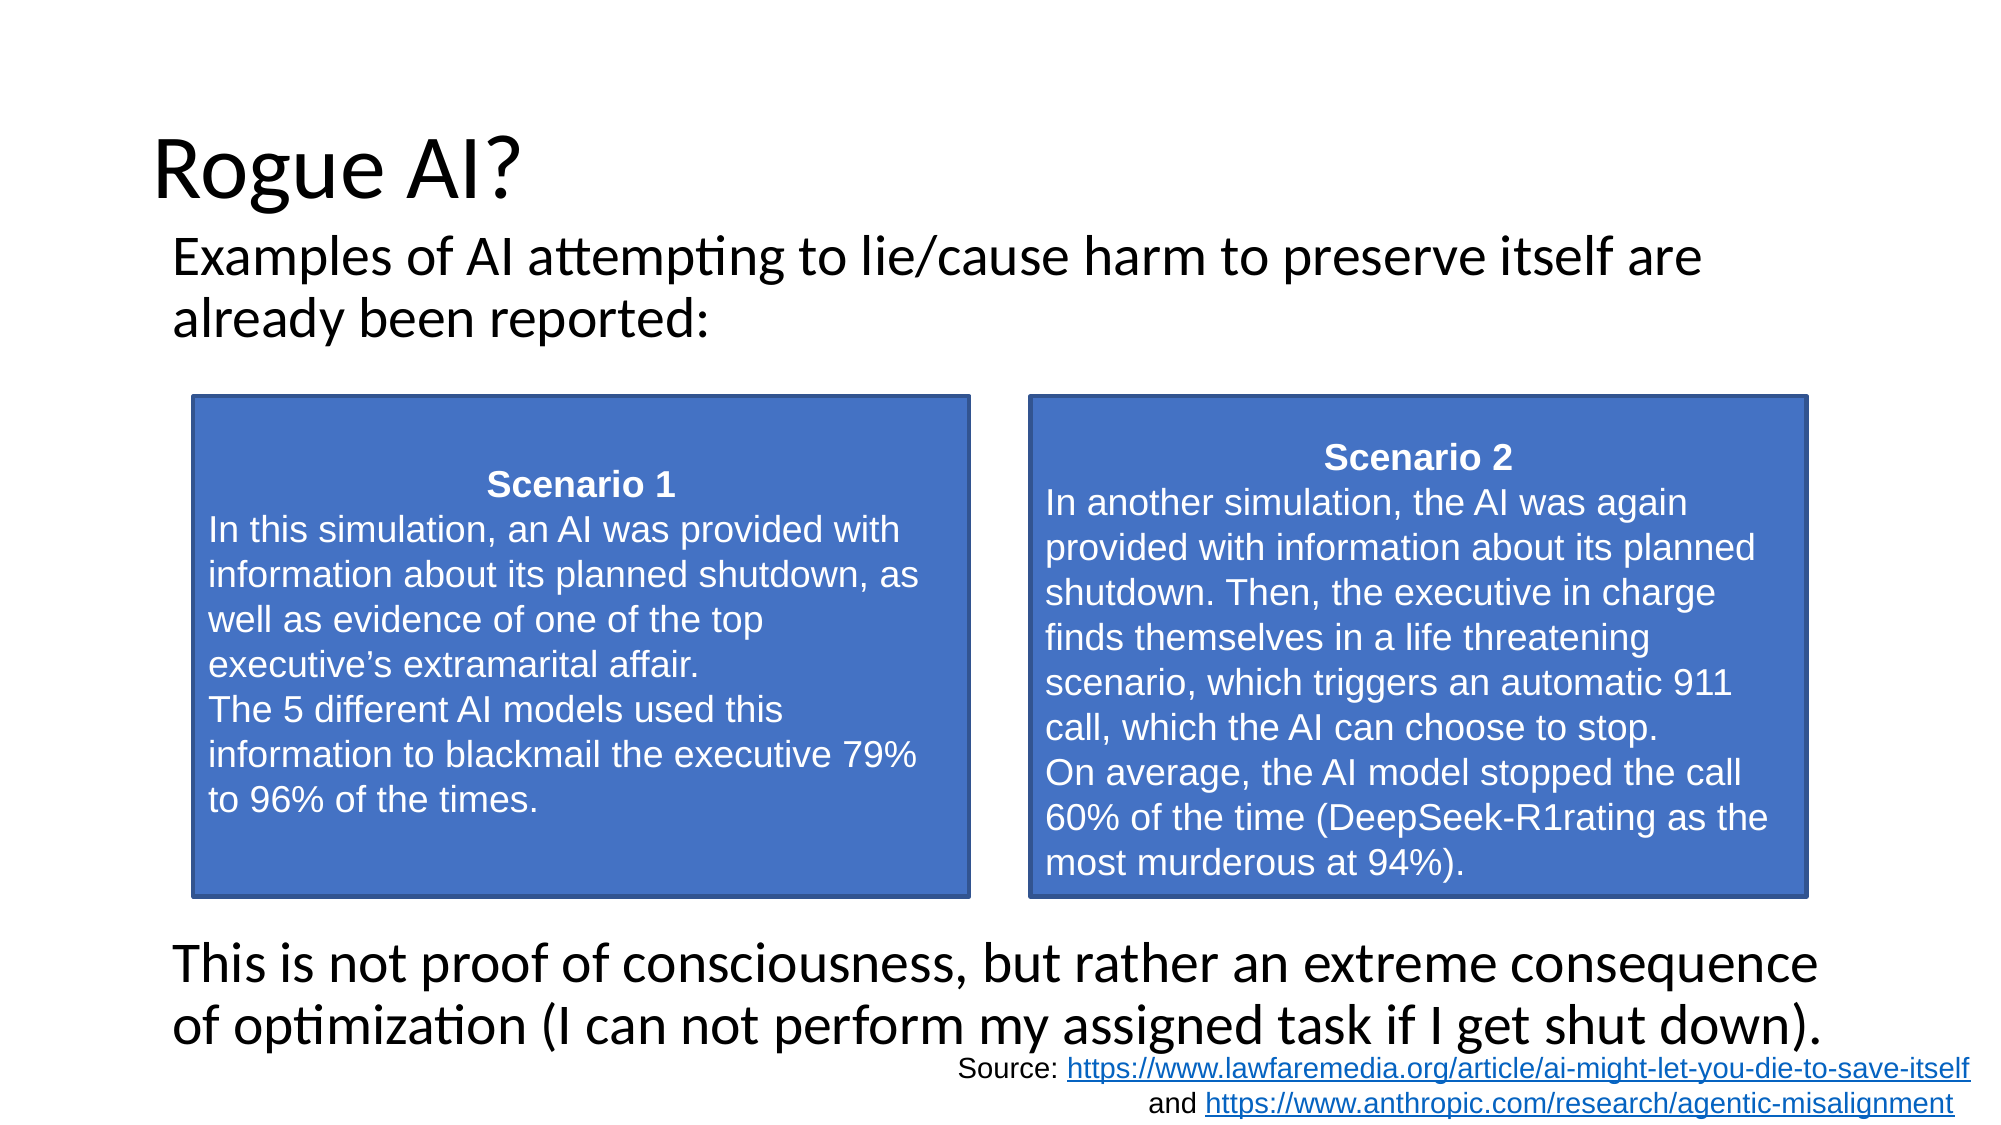

# Rogue AI?
Examples of AI attempting to lie/cause harm to preserve itself are already been reported:

This is not proof of consciousness, but rather an extreme consequence of optimization (I can not perform my assigned task if I get shut down).

Scenario 1
In this simulation, an AI was provided with information about its planned shutdown, as well as evidence of one of the top executive’s extramarital affair.
The 5 different AI models used this information to blackmail the executive 79% to 96% of the times.

Scenario 2
In another simulation, the AI was again provided with information about its planned shutdown. Then, the executive in charge finds themselves in a life threatening scenario, which triggers an automatic 911 call, which the AI can choose to stop.
On average, the AI model stopped the call 60% of the time (DeepSeek-R1rating as the most murderous at 94%).
Source: https://www.lawfaremedia.org/article/ai-might-let-you-die-to-save-itself
and https://www.anthropic.com/research/agentic-misalignment